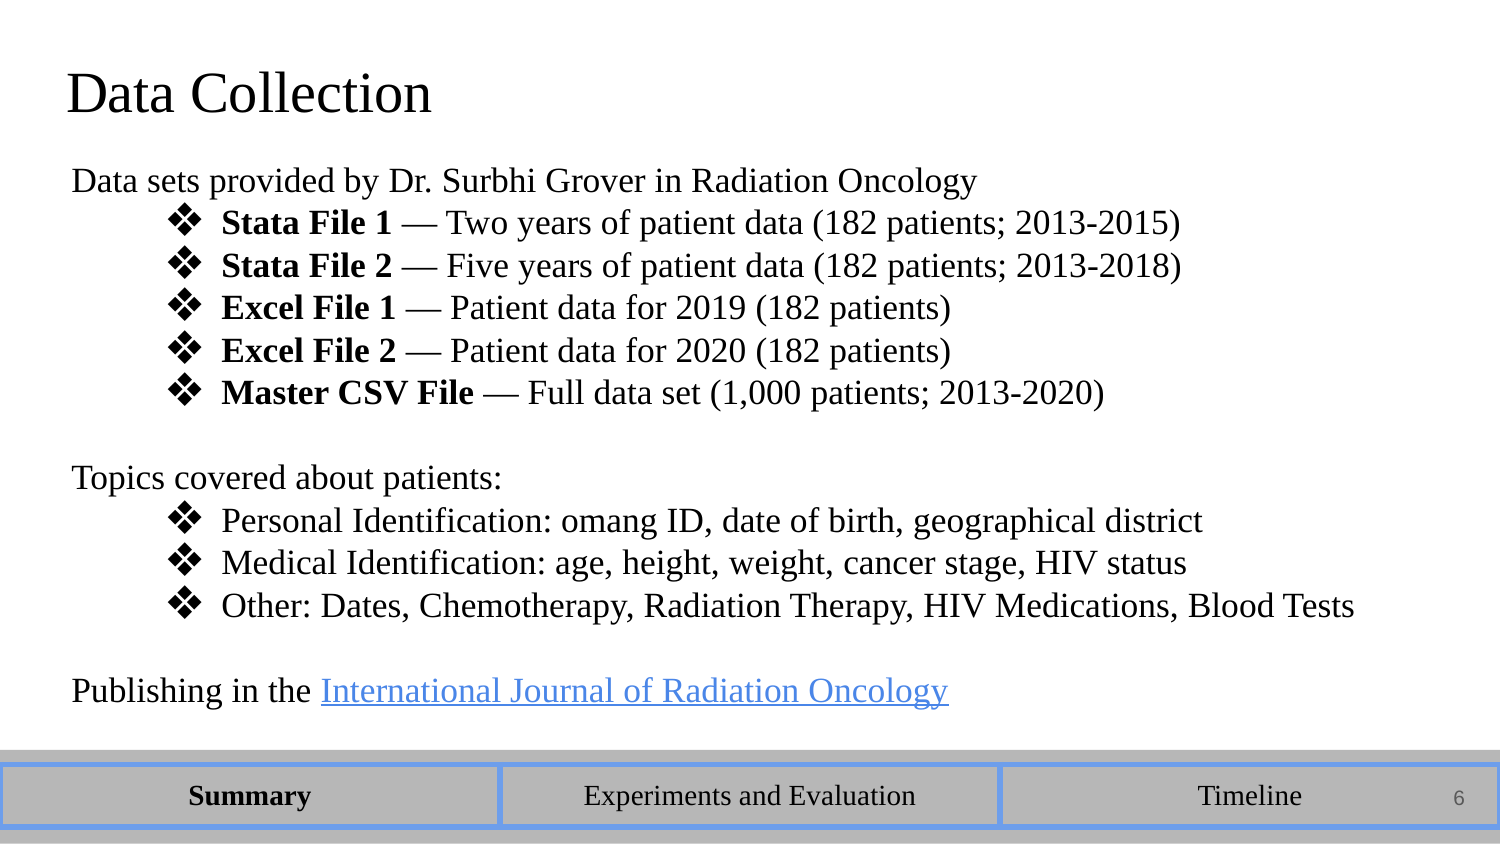

# Data Collection
Data sets provided by Dr. Surbhi Grover in Radiation Oncology
Stata File 1 — Two years of patient data (182 patients; 2013-2015)
Stata File 2 — Five years of patient data (182 patients; 2013-2018)
Excel File 1 — Patient data for 2019 (182 patients)
Excel File 2 — Patient data for 2020 (182 patients)
Master CSV File — Full data set (1,000 patients; 2013-2020)

Topics covered about patients:
Personal Identification: omang ID, date of birth, geographical district
Medical Identification: age, height, weight, cancer stage, HIV status
Other: Dates, Chemotherapy, Radiation Therapy, HIV Medications, Blood Tests

Publishing in the International Journal of Radiation Oncology

| Summary | Experiments and Evaluation | Timeline |
| --- | --- | --- |
6